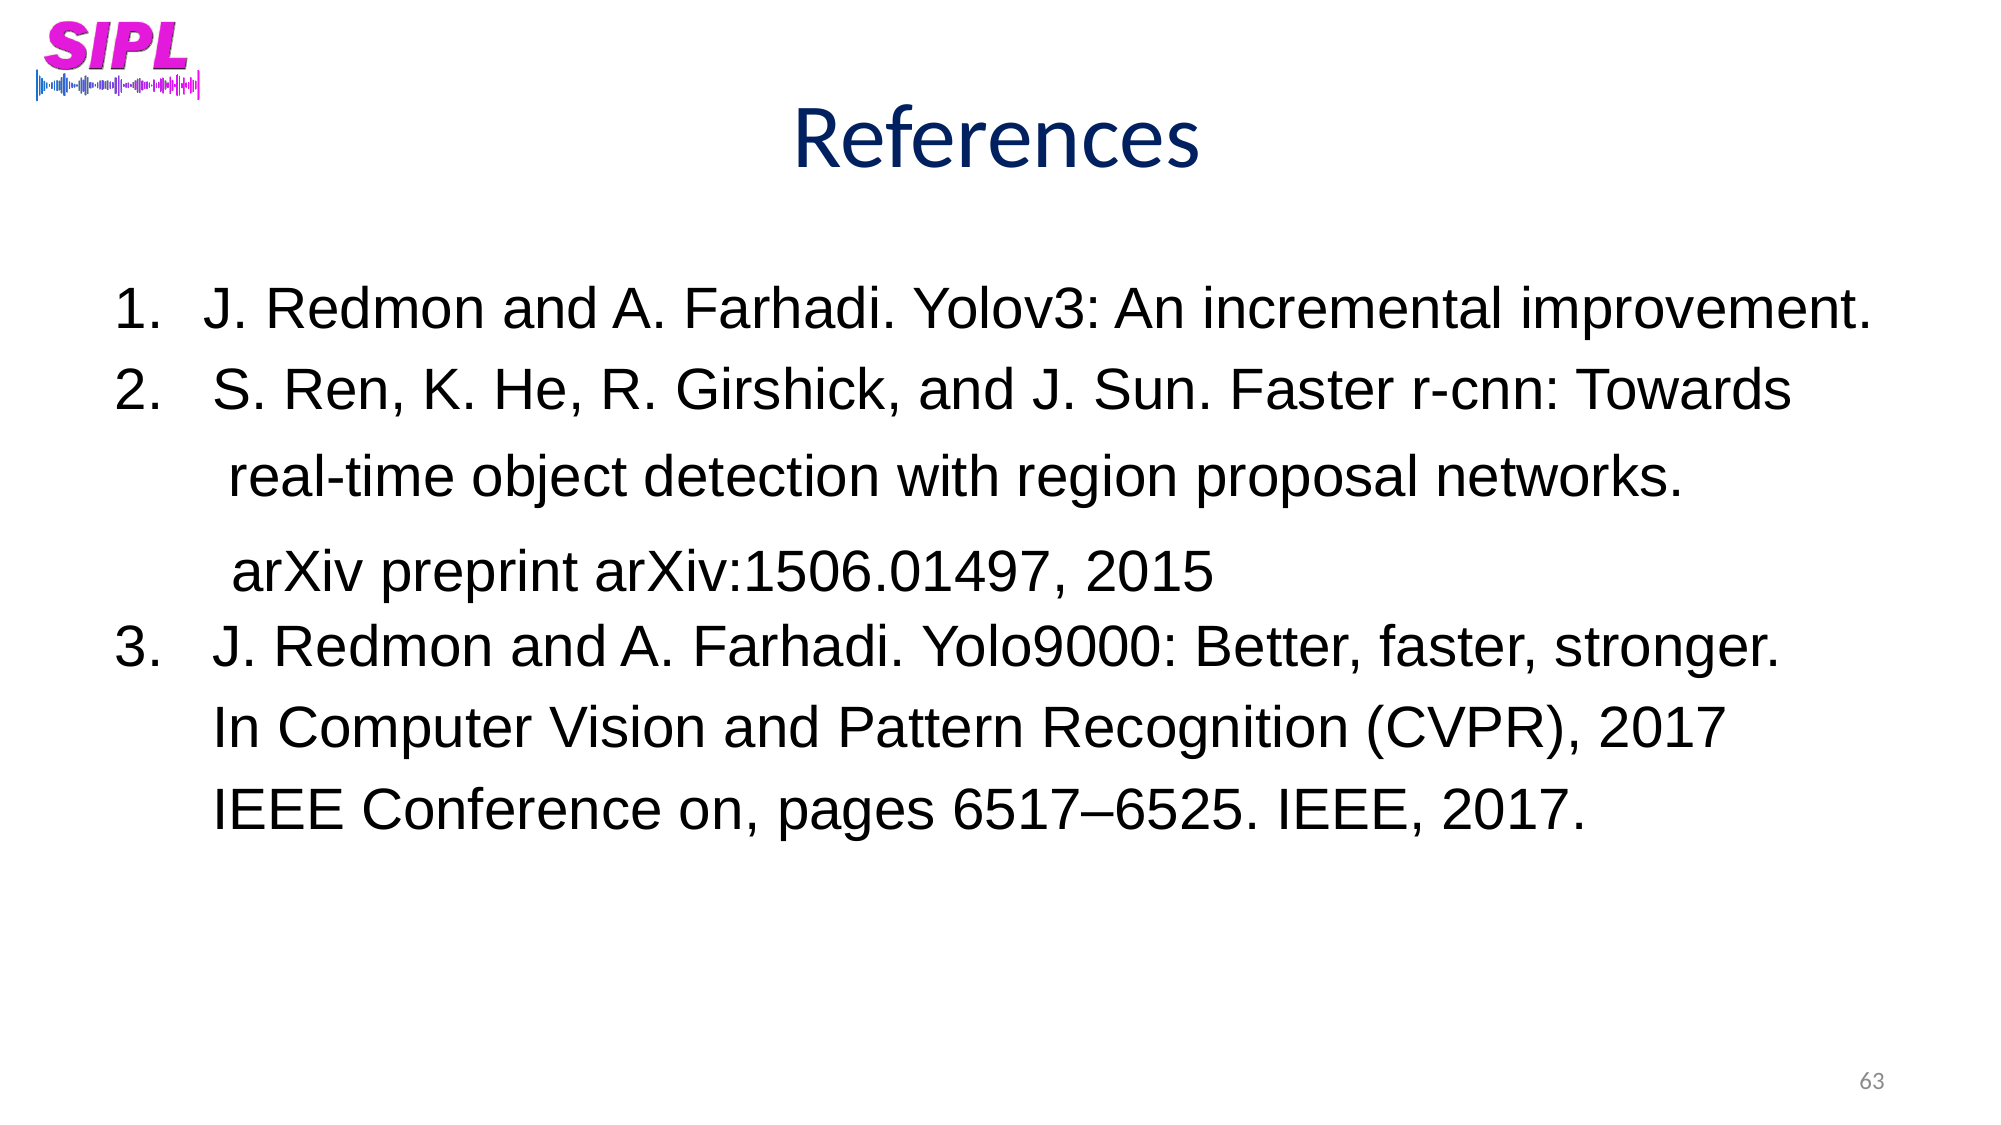

# References
  J. Redmon and A. Farhadi. Yolov3: An incremental improvement.
2.   S. Ren, K. He, R. Girshick, and J. Sun. Faster r-cnn: Towards
       real-time object detection with region proposal networks.
     arXiv preprint arXiv:1506.01497, 2015
3.   J. Redmon and A. Farhadi. Yolo9000: Better, faster, stronger.
      In Computer Vision and Pattern Recognition (CVPR), 2017
      IEEE Conference on, pages 6517–6525. IEEE, 2017.

63